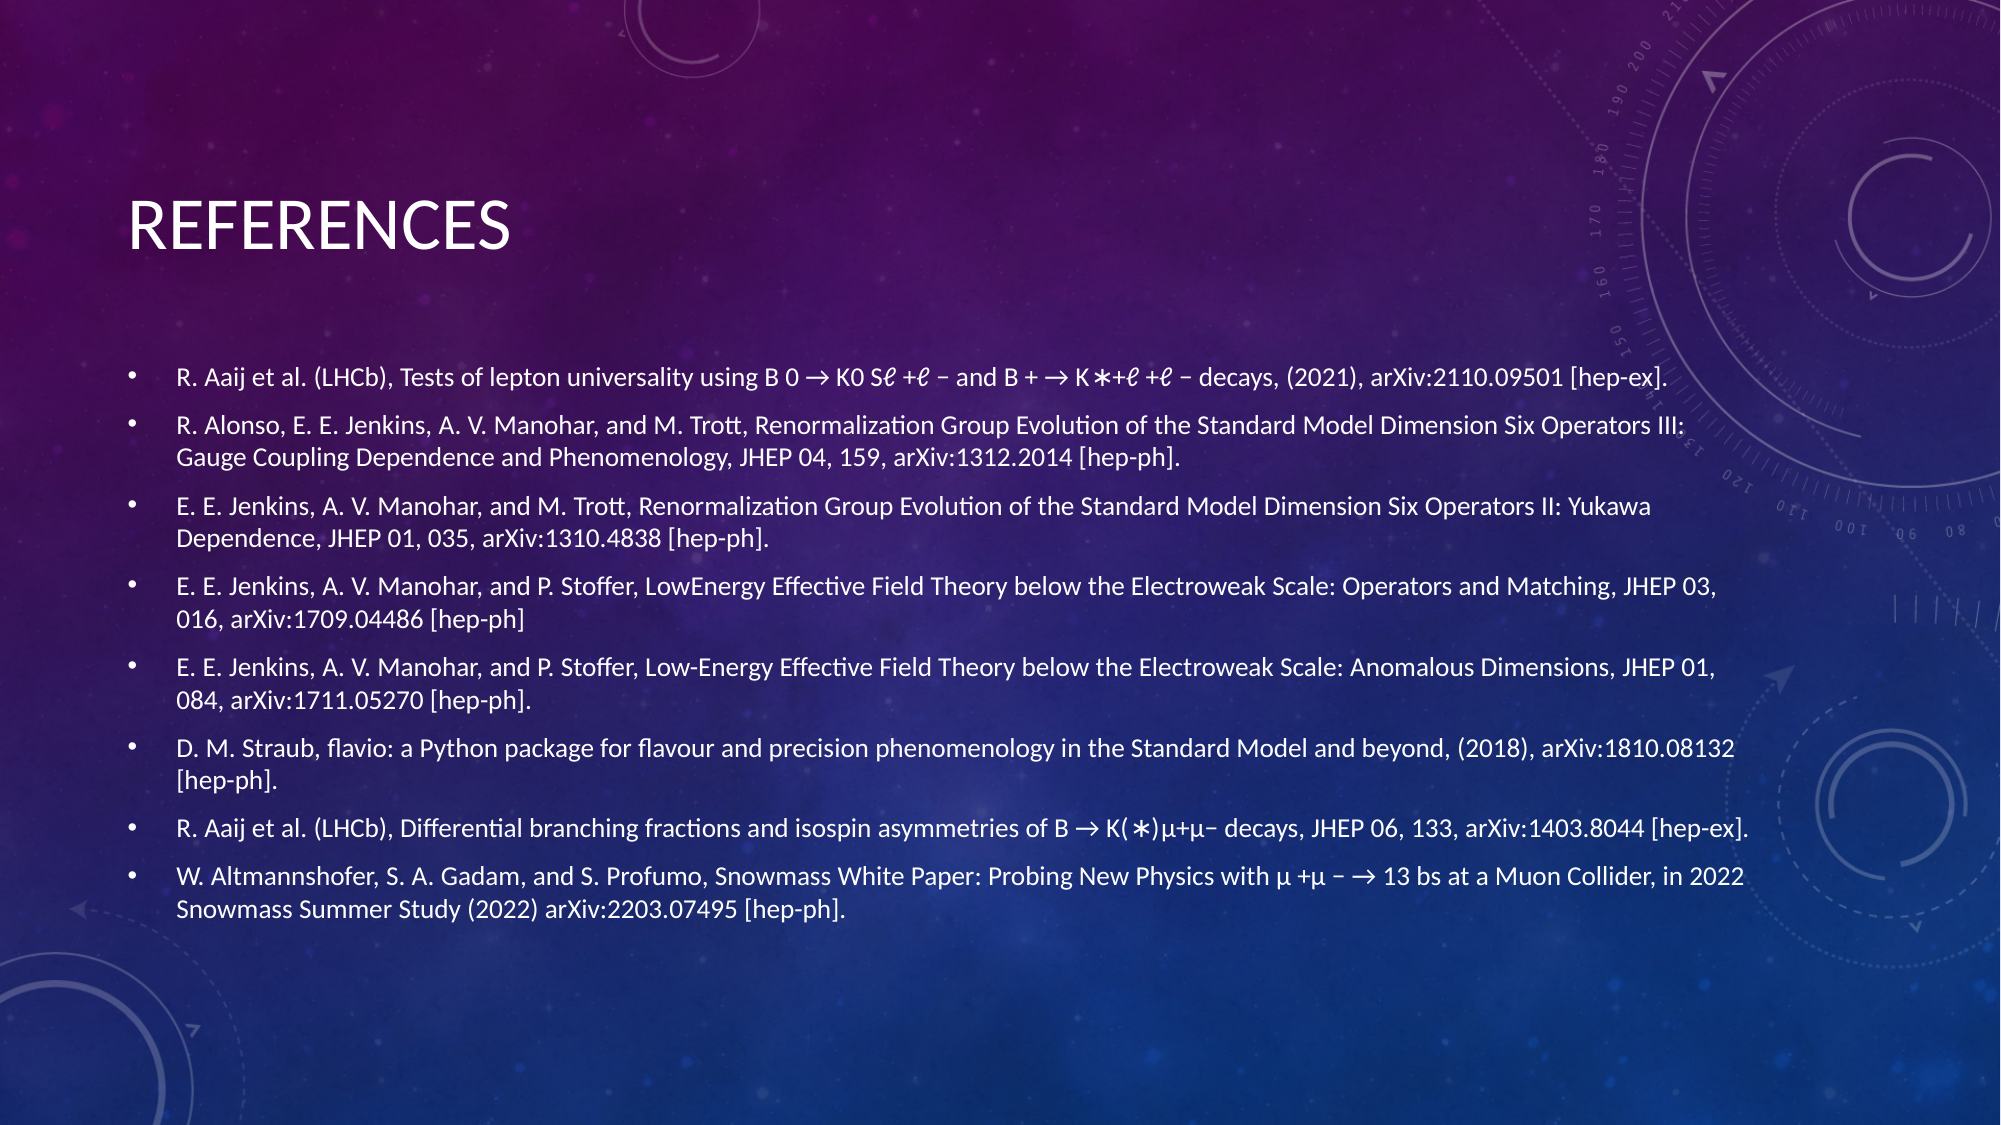

# References
R. Aaij et al. (LHCb), Tests of lepton universality using B 0 → K0 Sℓ +ℓ − and B + → K∗+ℓ +ℓ − decays, (2021), arXiv:2110.09501 [hep-ex].
R. Alonso, E. E. Jenkins, A. V. Manohar, and M. Trott, Renormalization Group Evolution of the Standard Model Dimension Six Operators III: Gauge Coupling Dependence and Phenomenology, JHEP 04, 159, arXiv:1312.2014 [hep-ph].
E. E. Jenkins, A. V. Manohar, and M. Trott, Renormalization Group Evolution of the Standard Model Dimension Six Operators II: Yukawa Dependence, JHEP 01, 035, arXiv:1310.4838 [hep-ph].
E. E. Jenkins, A. V. Manohar, and P. Stoffer, LowEnergy Effective Field Theory below the Electroweak Scale: Operators and Matching, JHEP 03, 016, arXiv:1709.04486 [hep-ph]
E. E. Jenkins, A. V. Manohar, and P. Stoffer, Low-Energy Effective Field Theory below the Electroweak Scale: Anomalous Dimensions, JHEP 01, 084, arXiv:1711.05270 [hep-ph].
D. M. Straub, flavio: a Python package for flavour and precision phenomenology in the Standard Model and beyond, (2018), arXiv:1810.08132 [hep-ph].
R. Aaij et al. (LHCb), Differential branching fractions and isospin asymmetries of B → K(∗)μ+μ− decays, JHEP 06, 133, arXiv:1403.8044 [hep-ex].
W. Altmannshofer, S. A. Gadam, and S. Profumo, Snowmass White Paper: Probing New Physics with µ +µ − → 13 bs at a Muon Collider, in 2022 Snowmass Summer Study (2022) arXiv:2203.07495 [hep-ph].